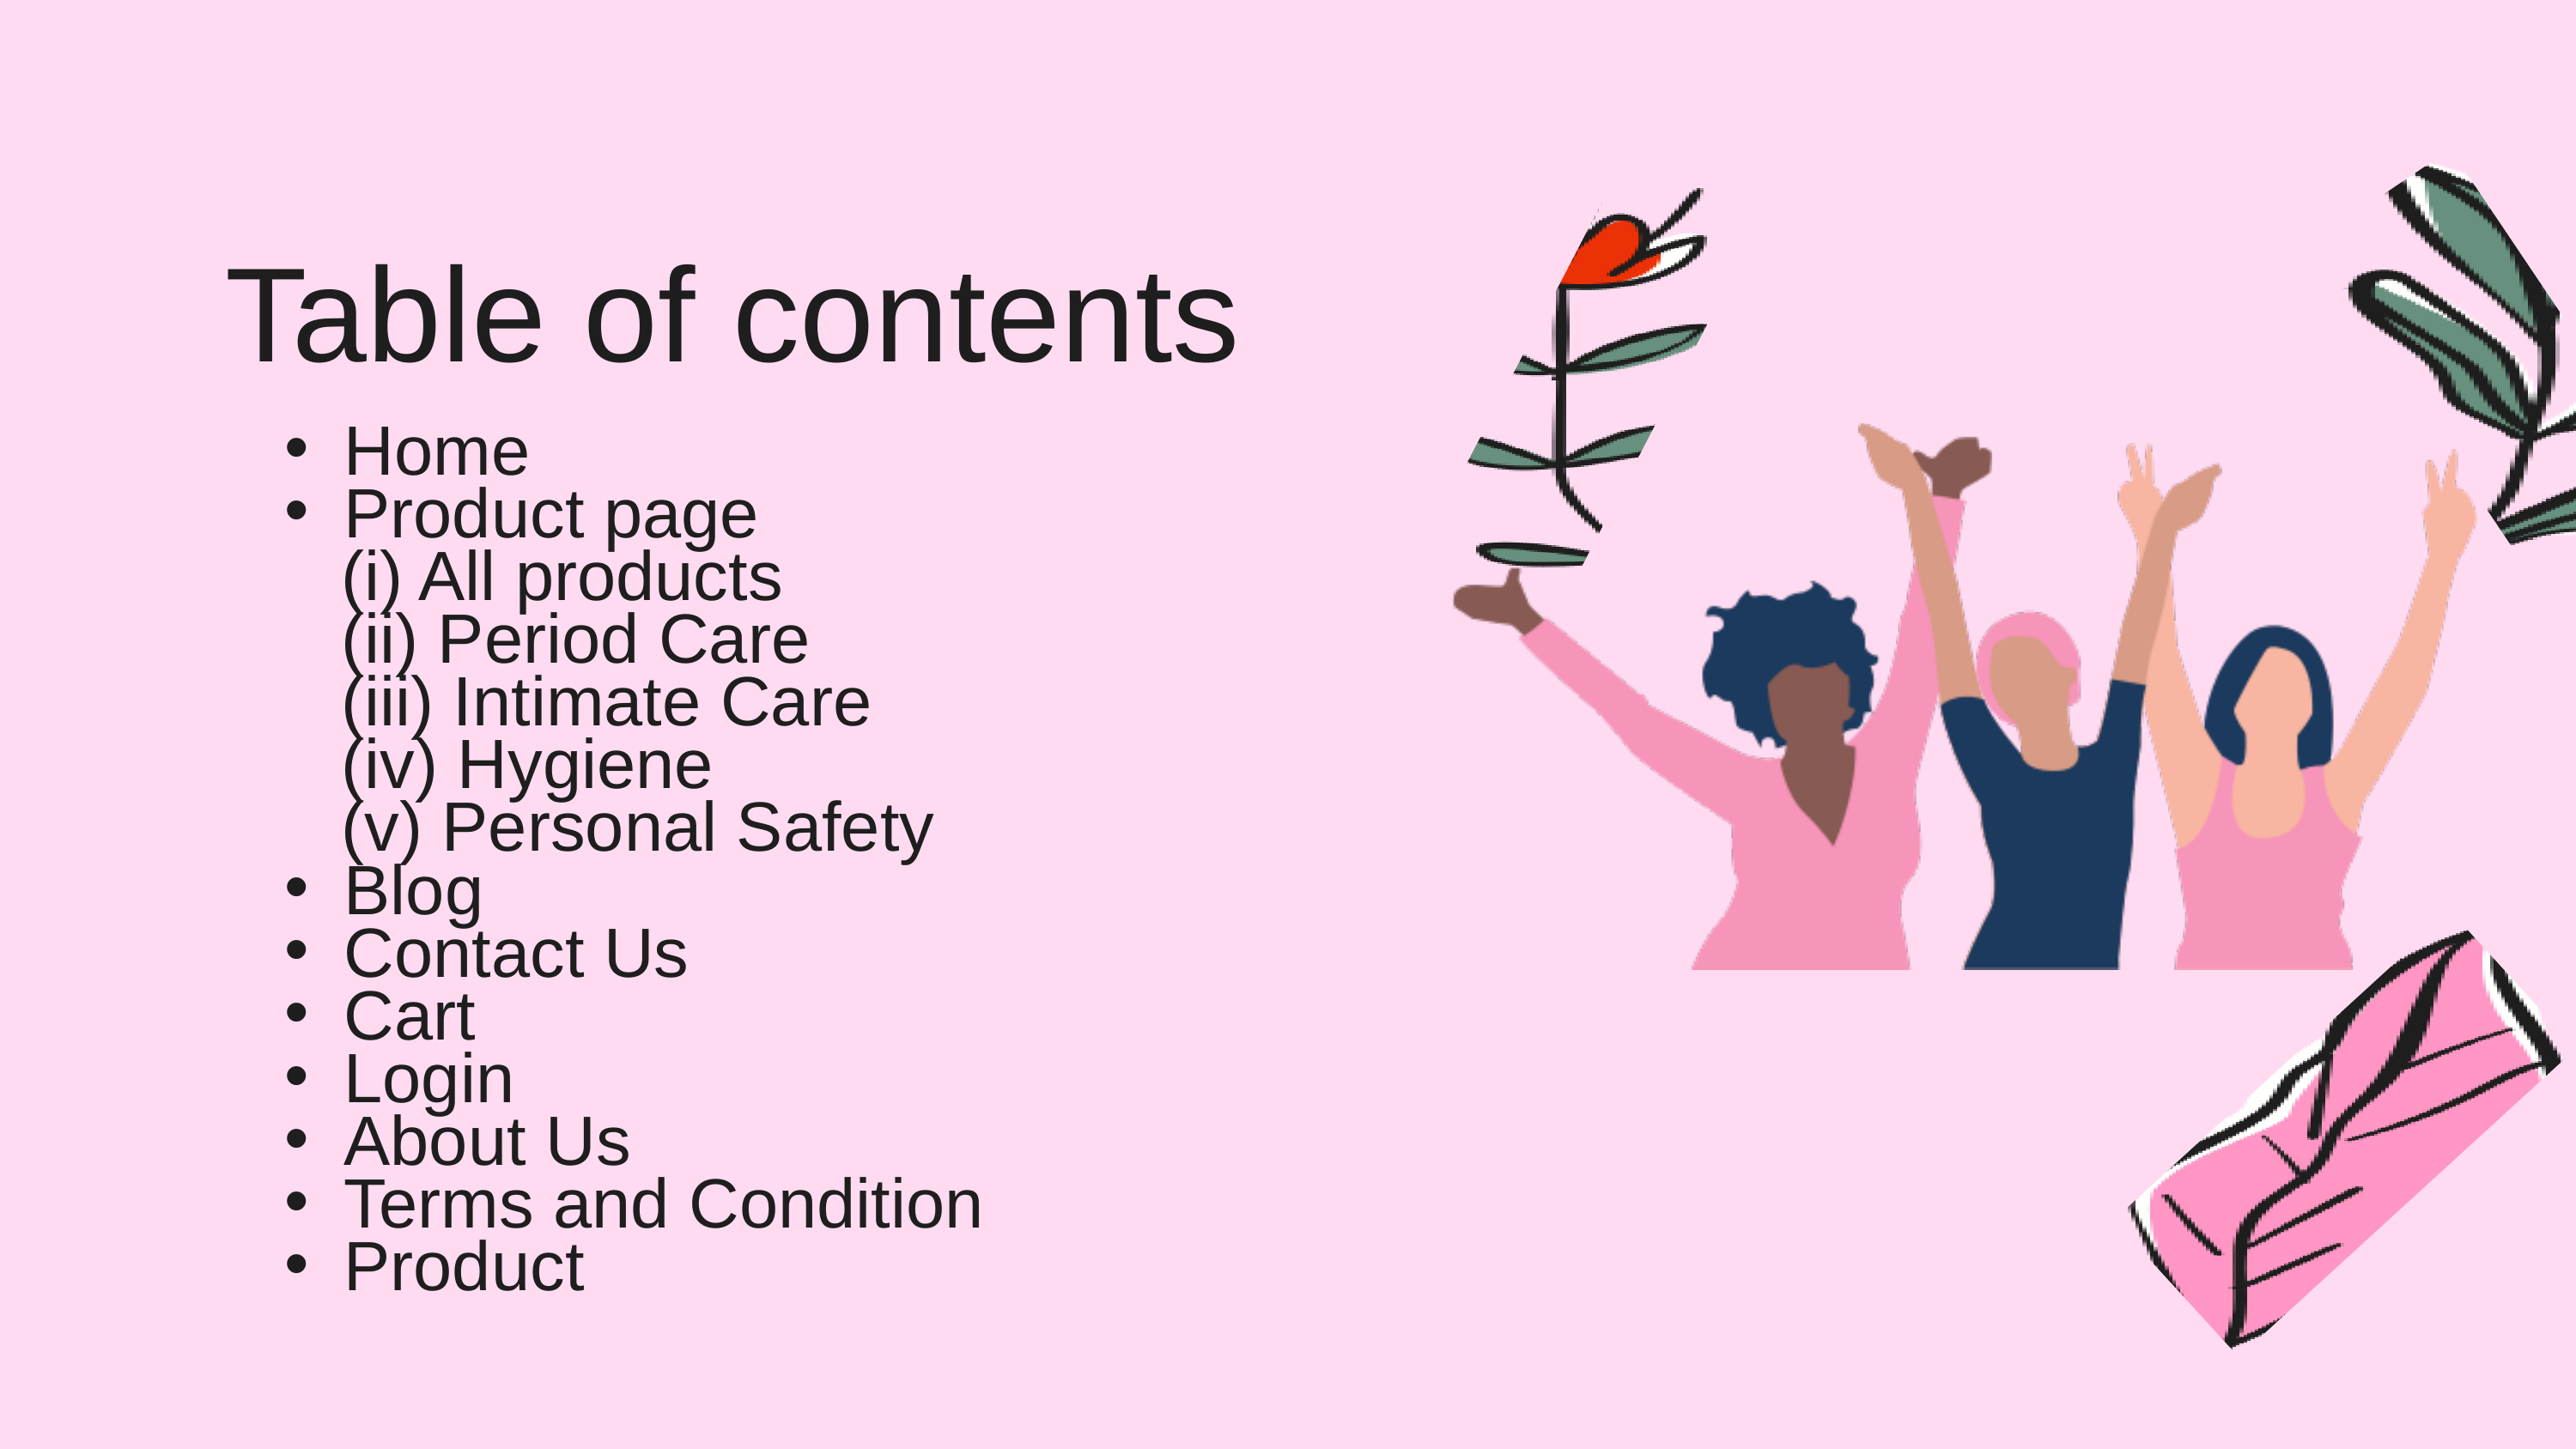

Table of contents

Home
Product page
      (i) All products
      (ii) Period Care
      (iii) Intimate Care
      (iv) Hygiene
      (v) Personal Safety
Blog
Contact Us
Cart
Login
About Us
Terms and Condition
Product